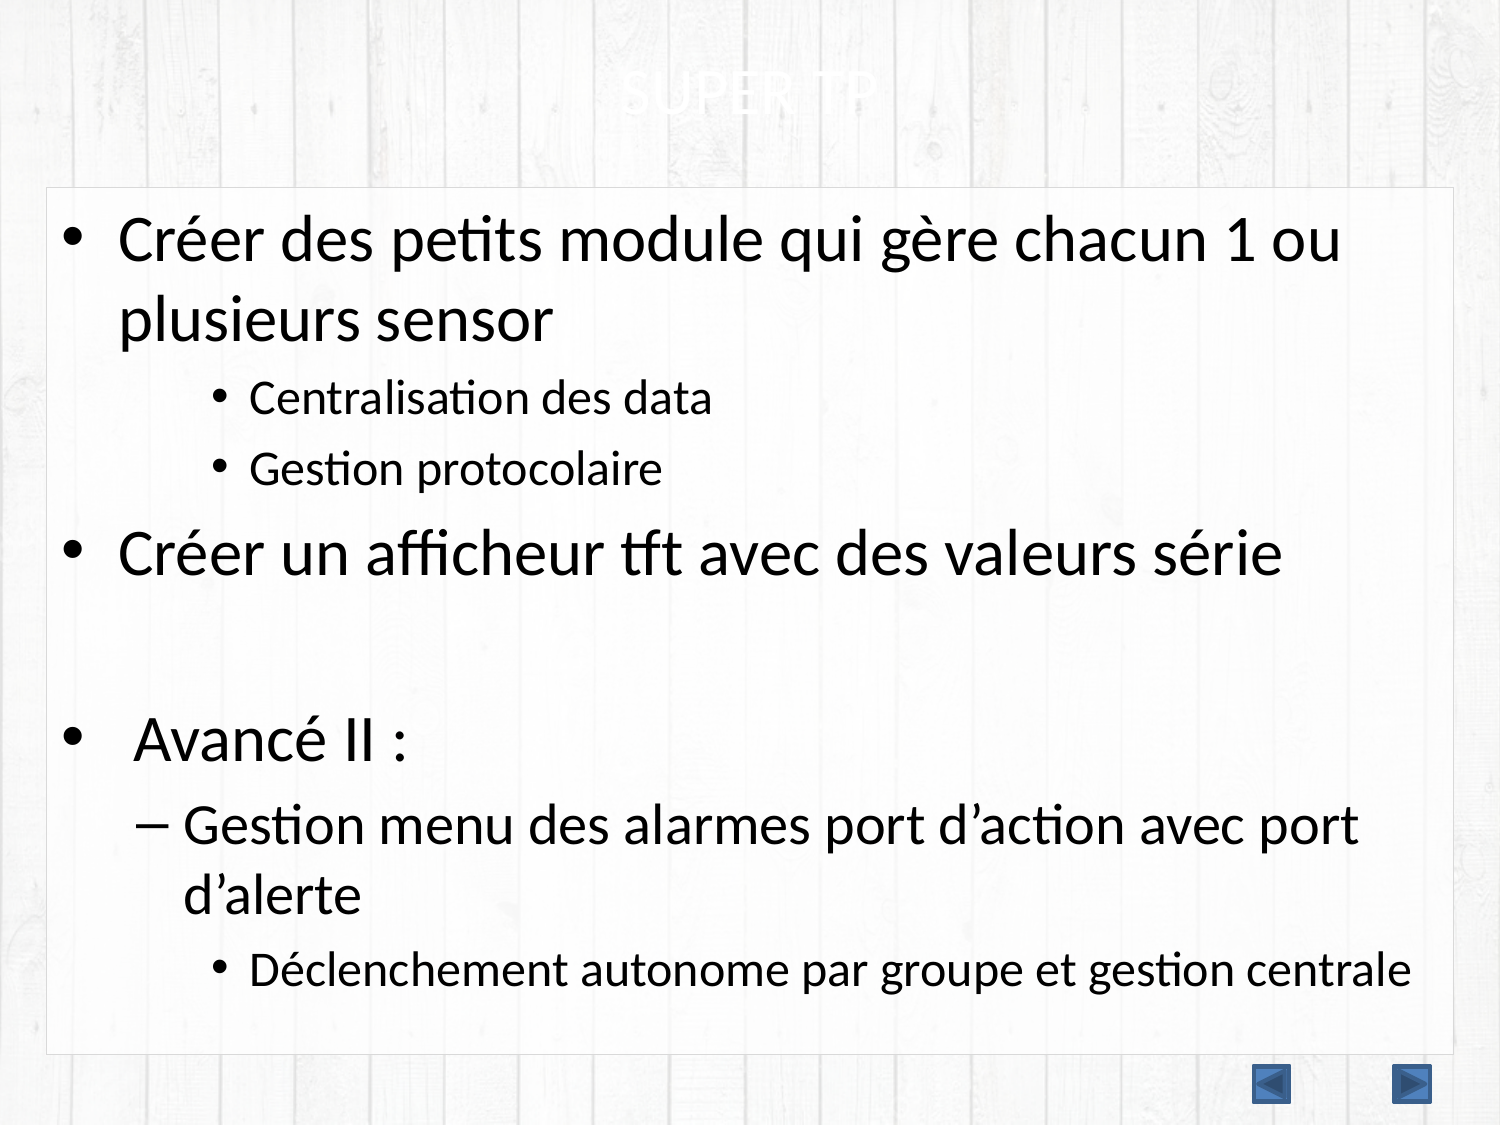

# SUPER TP
Créer des petits module qui gère chacun 1 ou plusieurs sensor
Centralisation des data
Gestion protocolaire
Créer un afficheur tft avec des valeurs série

 Avancé II :
Gestion menu des alarmes port d’action avec port d’alerte
Déclenchement autonome par groupe et gestion centrale